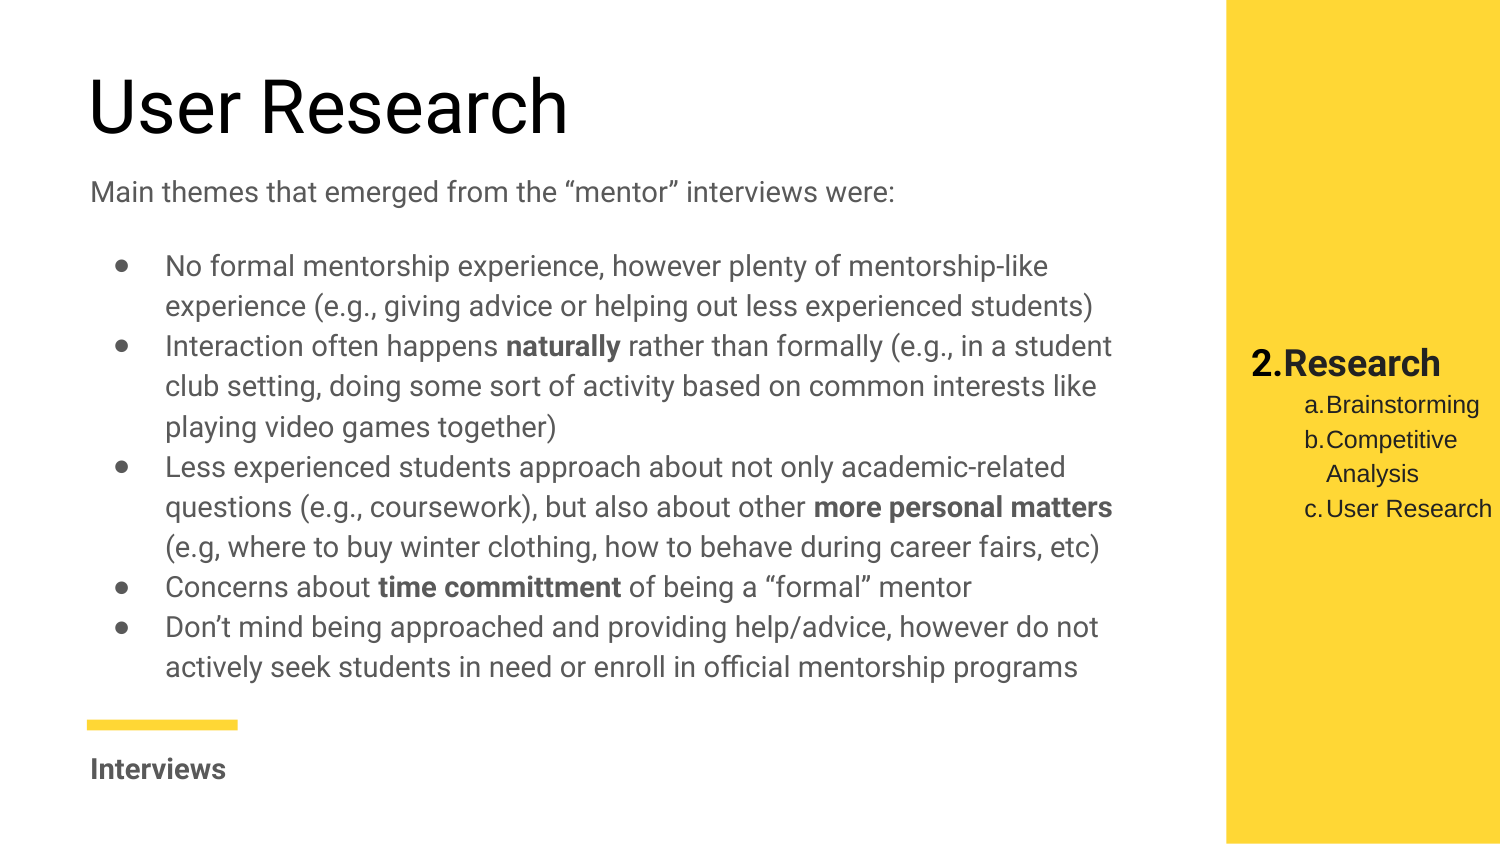

# User Research
Main themes that emerged from the “mentor” interviews were:
No formal mentorship experience, however plenty of mentorship-like experience (e.g., giving advice or helping out less experienced students)
Interaction often happens naturally rather than formally (e.g., in a student club setting, doing some sort of activity based on common interests like playing video games together)
Less experienced students approach about not only academic-related questions (e.g., coursework), but also about other more personal matters (e.g, where to buy winter clothing, how to behave during career fairs, etc)
Concerns about time committment of being a “formal” mentor
Don’t mind being approached and providing help/advice, however do not actively seek students in need or enroll in official mentorship programs

Research
Brainstorming
Competitive
Analysis
User Research

Interviews